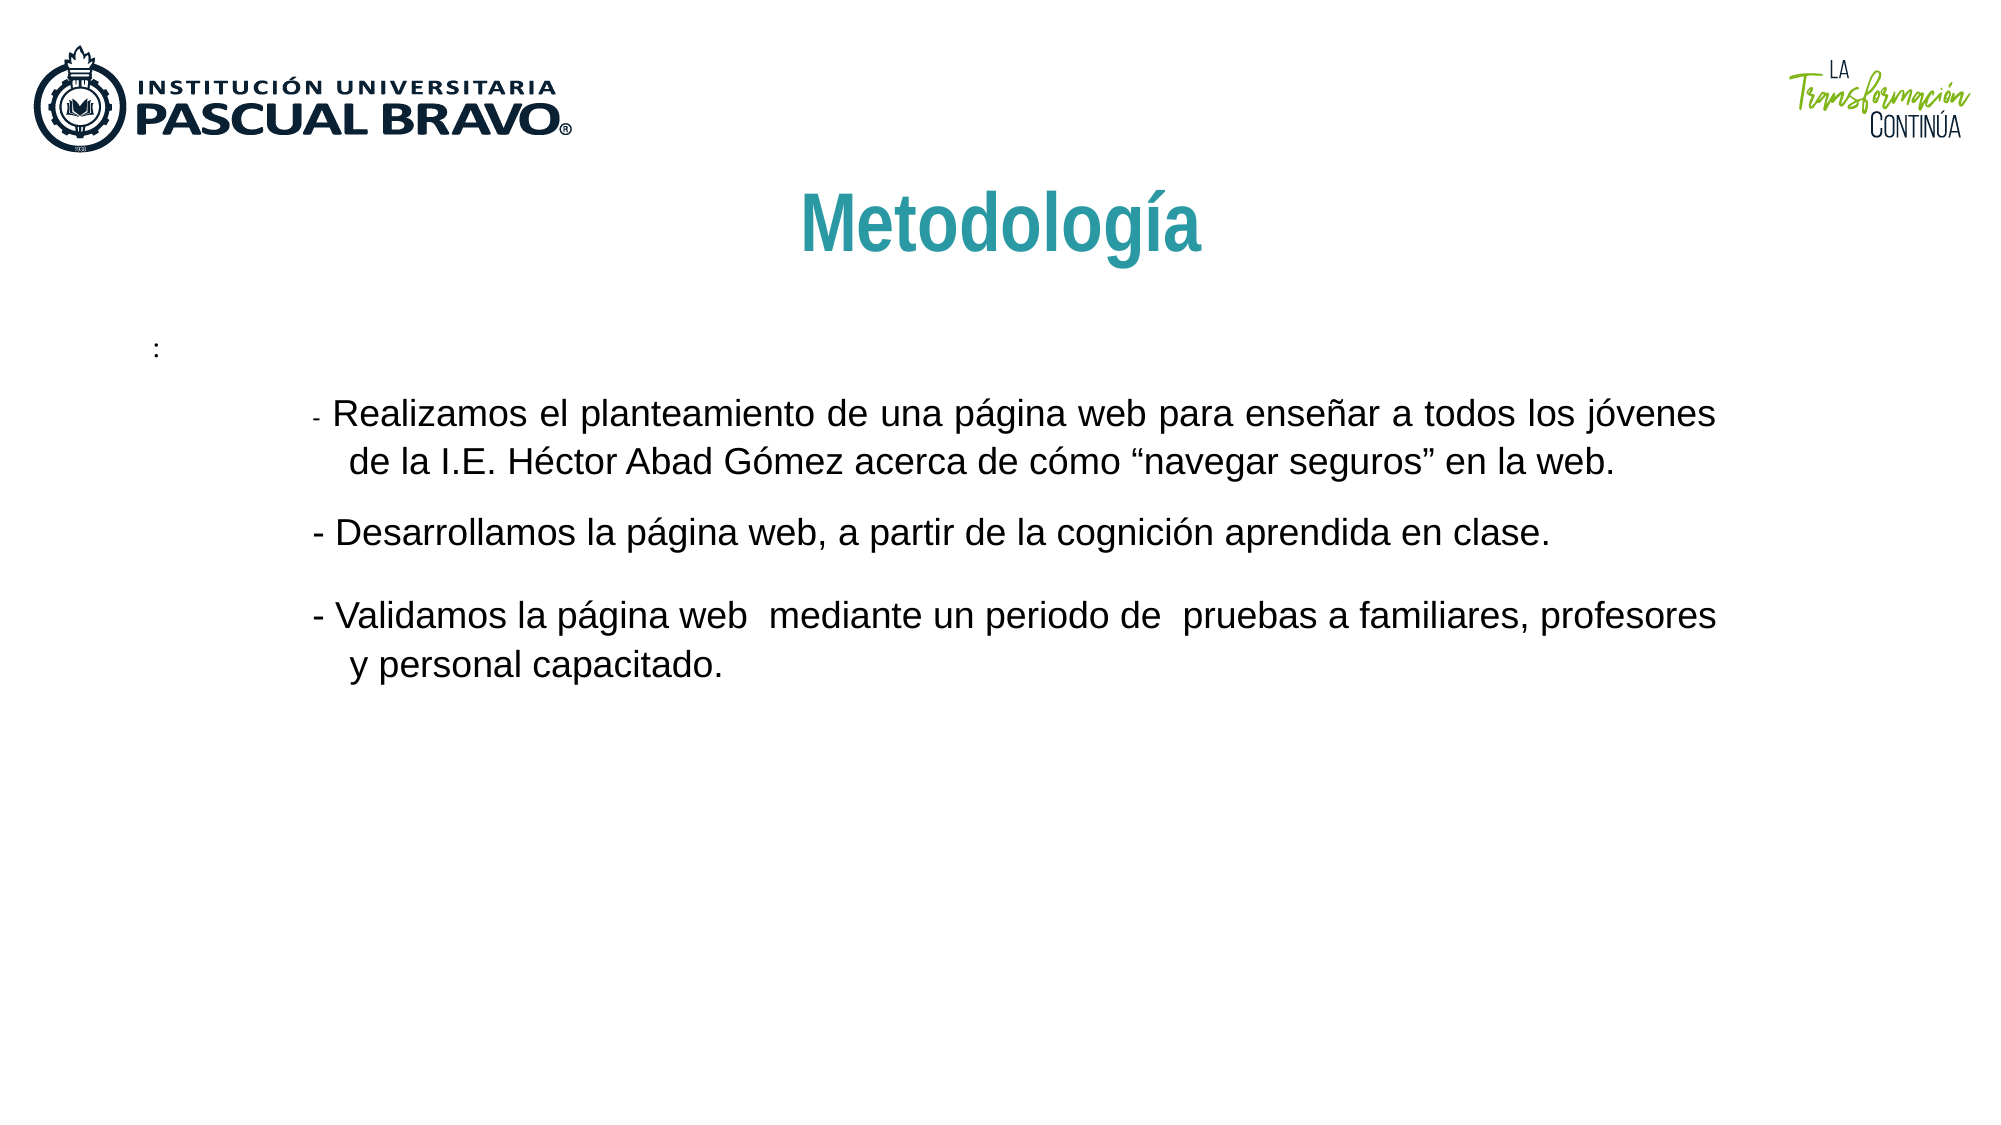

Metodología
:
- Realizamos el planteamiento de una página web para enseñar a todos los jóvenes  de la I.E. Héctor Abad Gómez acerca de cómo “navegar seguros” en la web.
- Desarrollamos la página web, a partir de la cognición aprendida en clase.
- Validamos la página web  mediante un periodo de  pruebas a familiares, profesores y personal capacitado.